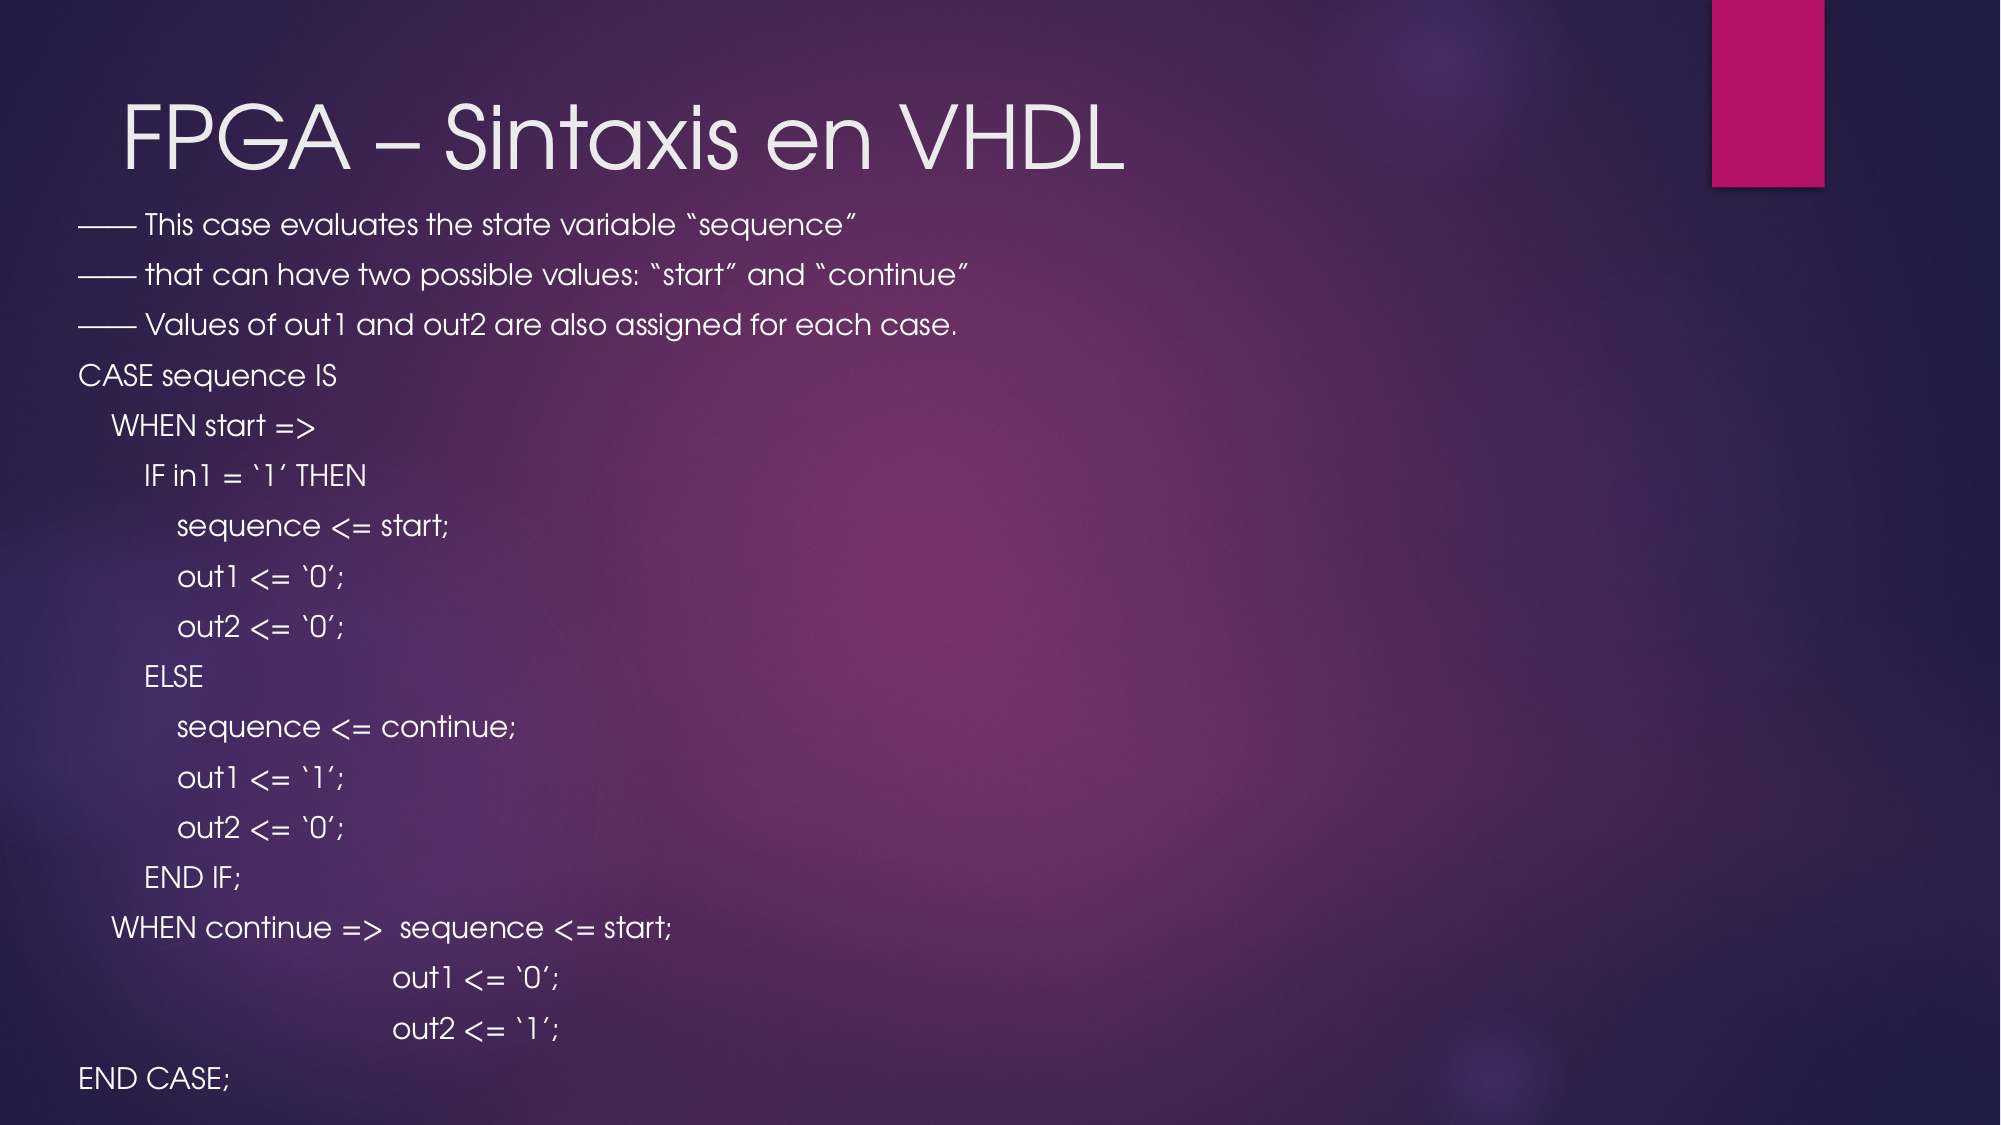

# FPGA – Sintaxis en VHDL
—— This case evaluates the state variable “sequence”
—— that can have two possible values: “start” and “continue”
—— Values of out1 and out2 are also assigned for each case.
CASE sequence IS
    WHEN start =>
        IF in1 = ‘1’ THEN
            sequence <= start;
            out1 <= ‘0’;
            out2 <= ‘0’;
        ELSE
            sequence <= continue;
            out1 <= ‘1’;
            out2 <= ‘0’;
        END IF;
    WHEN continue =>  sequence <= start;
                                      out1 <= ‘0’;
                                      out2 <= ‘1’;
END CASE;